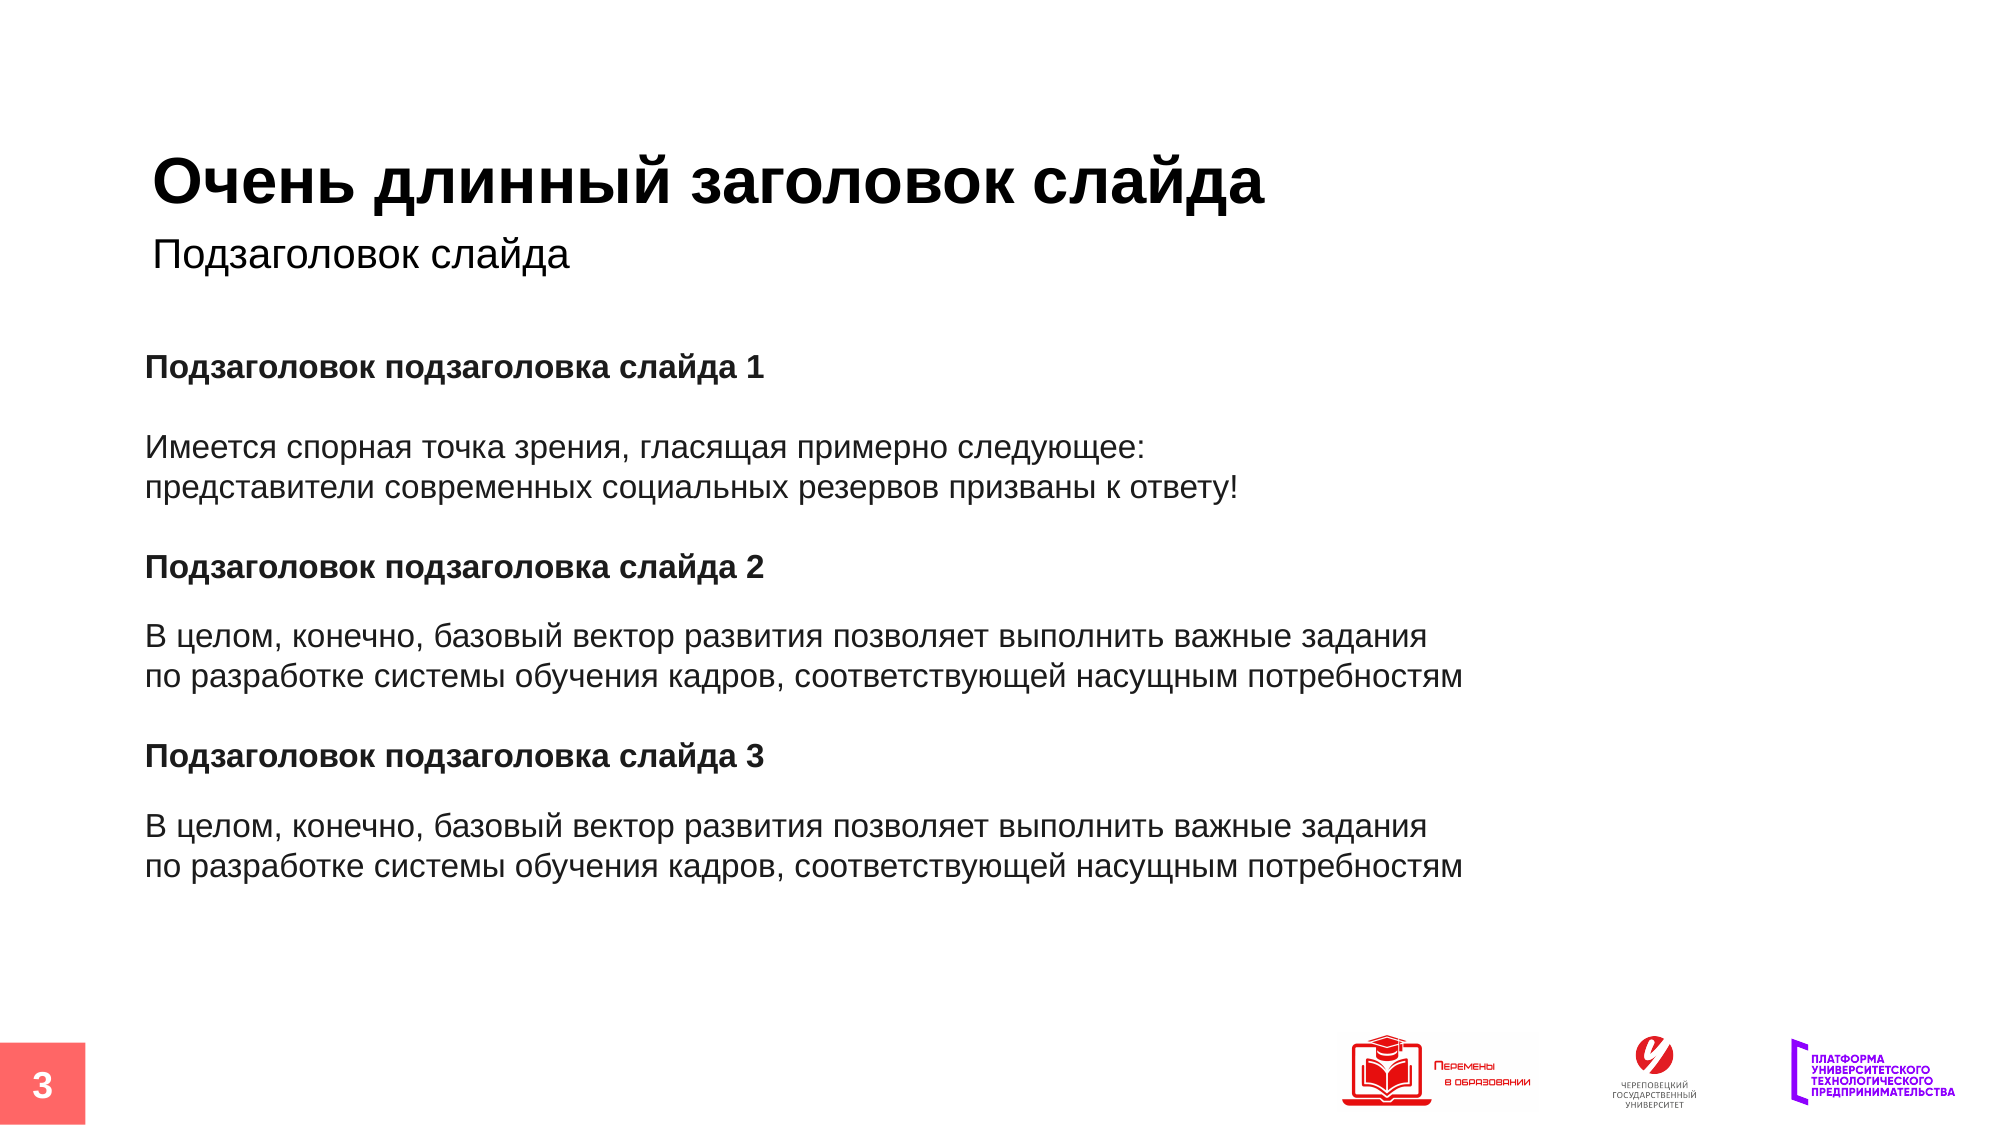

Очень длинный заголовок слайда
Подзаголовок слайда

Подзаголовок подзаголовка слайда 1

Имеется спорная точка зрения, гласящая примерно следующее:
представители современных социальных резервов призваны к ответу!

Подзаголовок подзаголовка слайда 2

В целом, конечно, базовый вектор развития позволяет выполнить важные задания
по разработке системы обучения кадров, соответствующей насущным потребностям

Подзаголовок подзаголовка слайда 3

В целом, конечно, базовый вектор развития позволяет выполнить важные задания
по разработке системы обучения кадров, соответствующей насущным потребностям
3